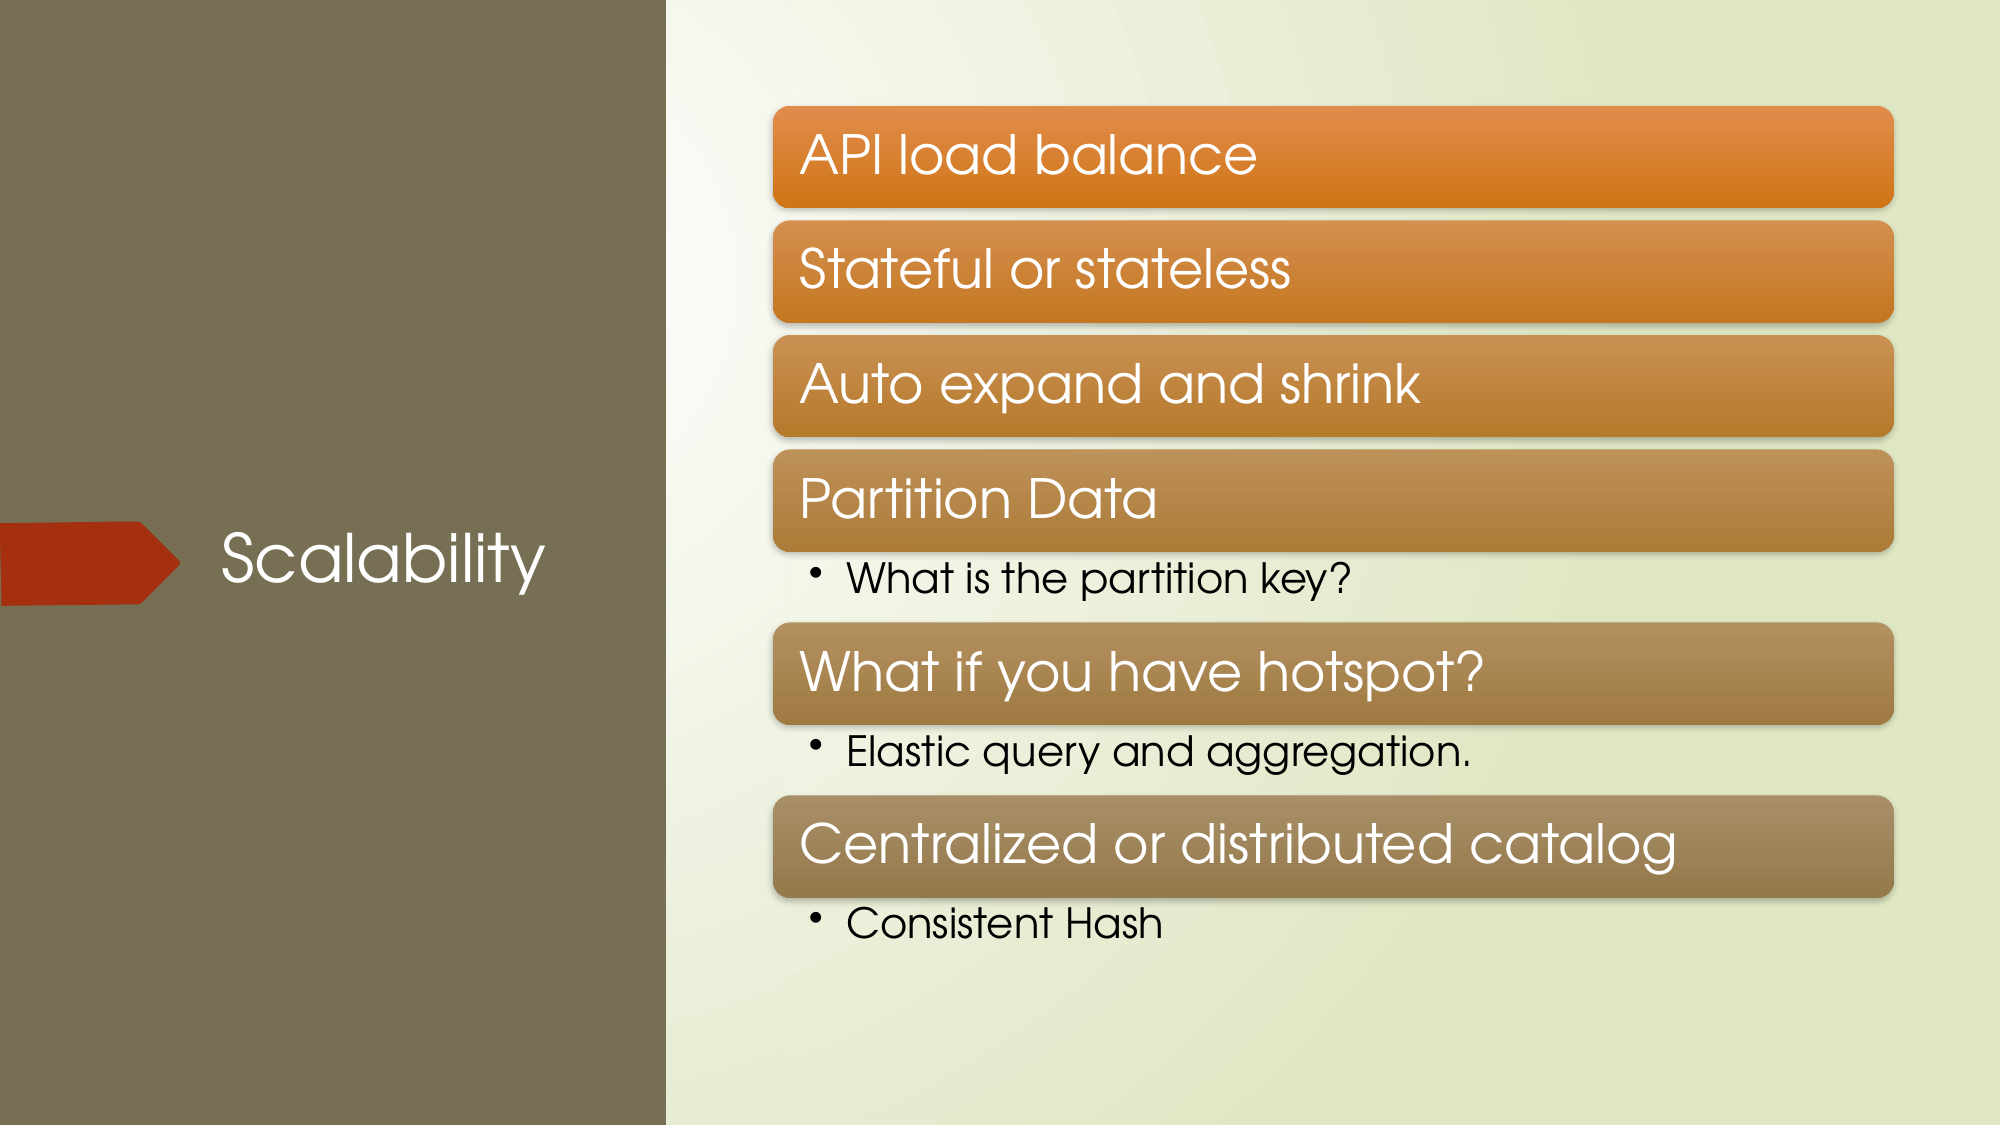

API load balance
Stateful or stateless
Auto expand and shrink
Partition Data
What is the partition key?
What if you have hotspot?
Elastic query and aggregation.
Centralized or distributed catalog
Consistent Hash
# Scalability